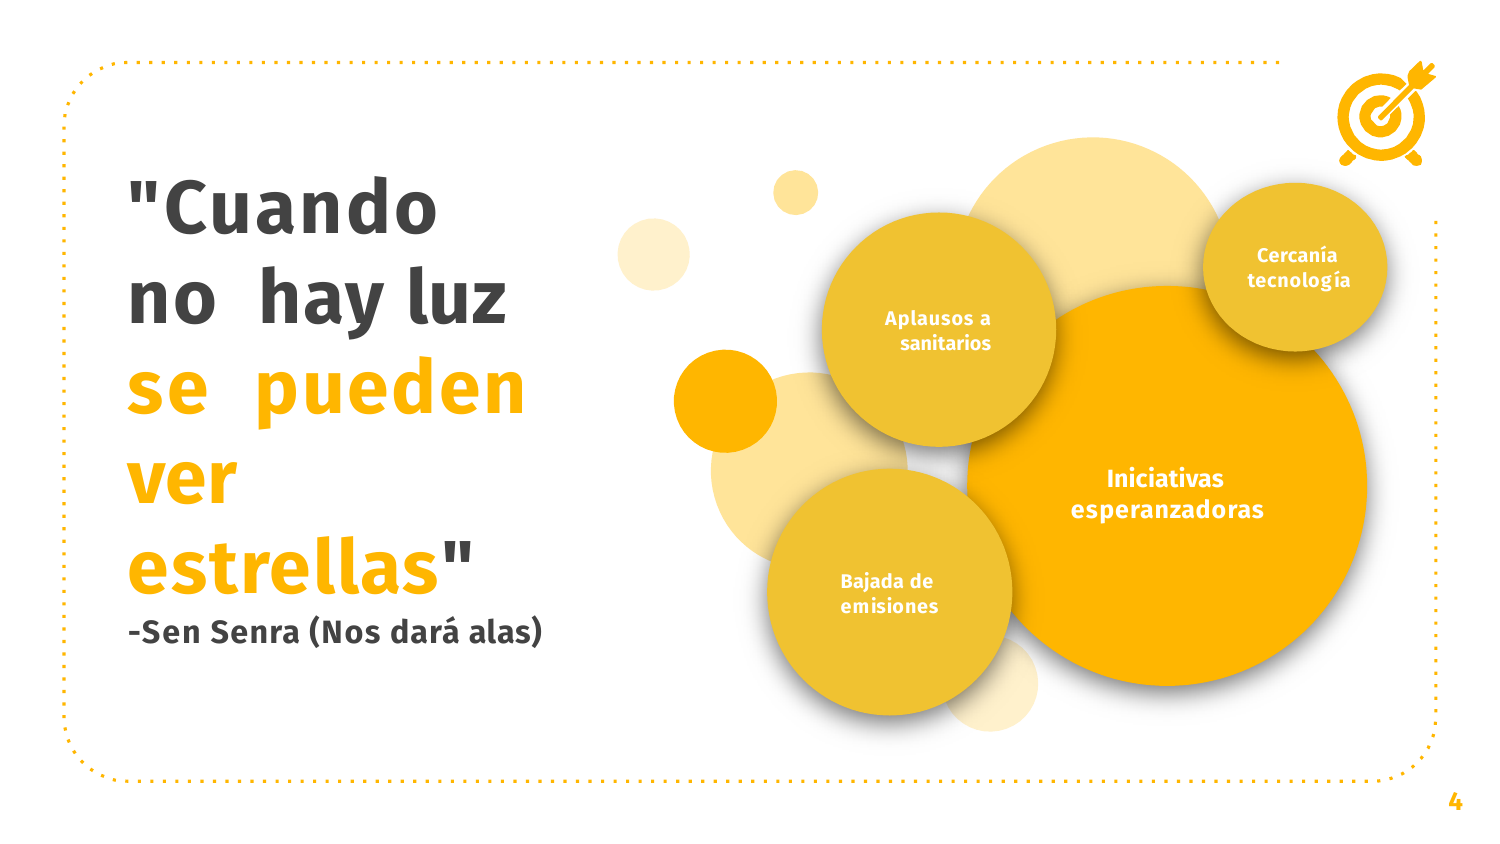

# "Cuando no  hay luz se  pueden ver  estrellas"
-Sen Senra (Nos dará alas)

Cercanía  tecnología
Aplausos a  sanitarios

Iniciativas  esperanzadoras
Bajada de
emisiones
4